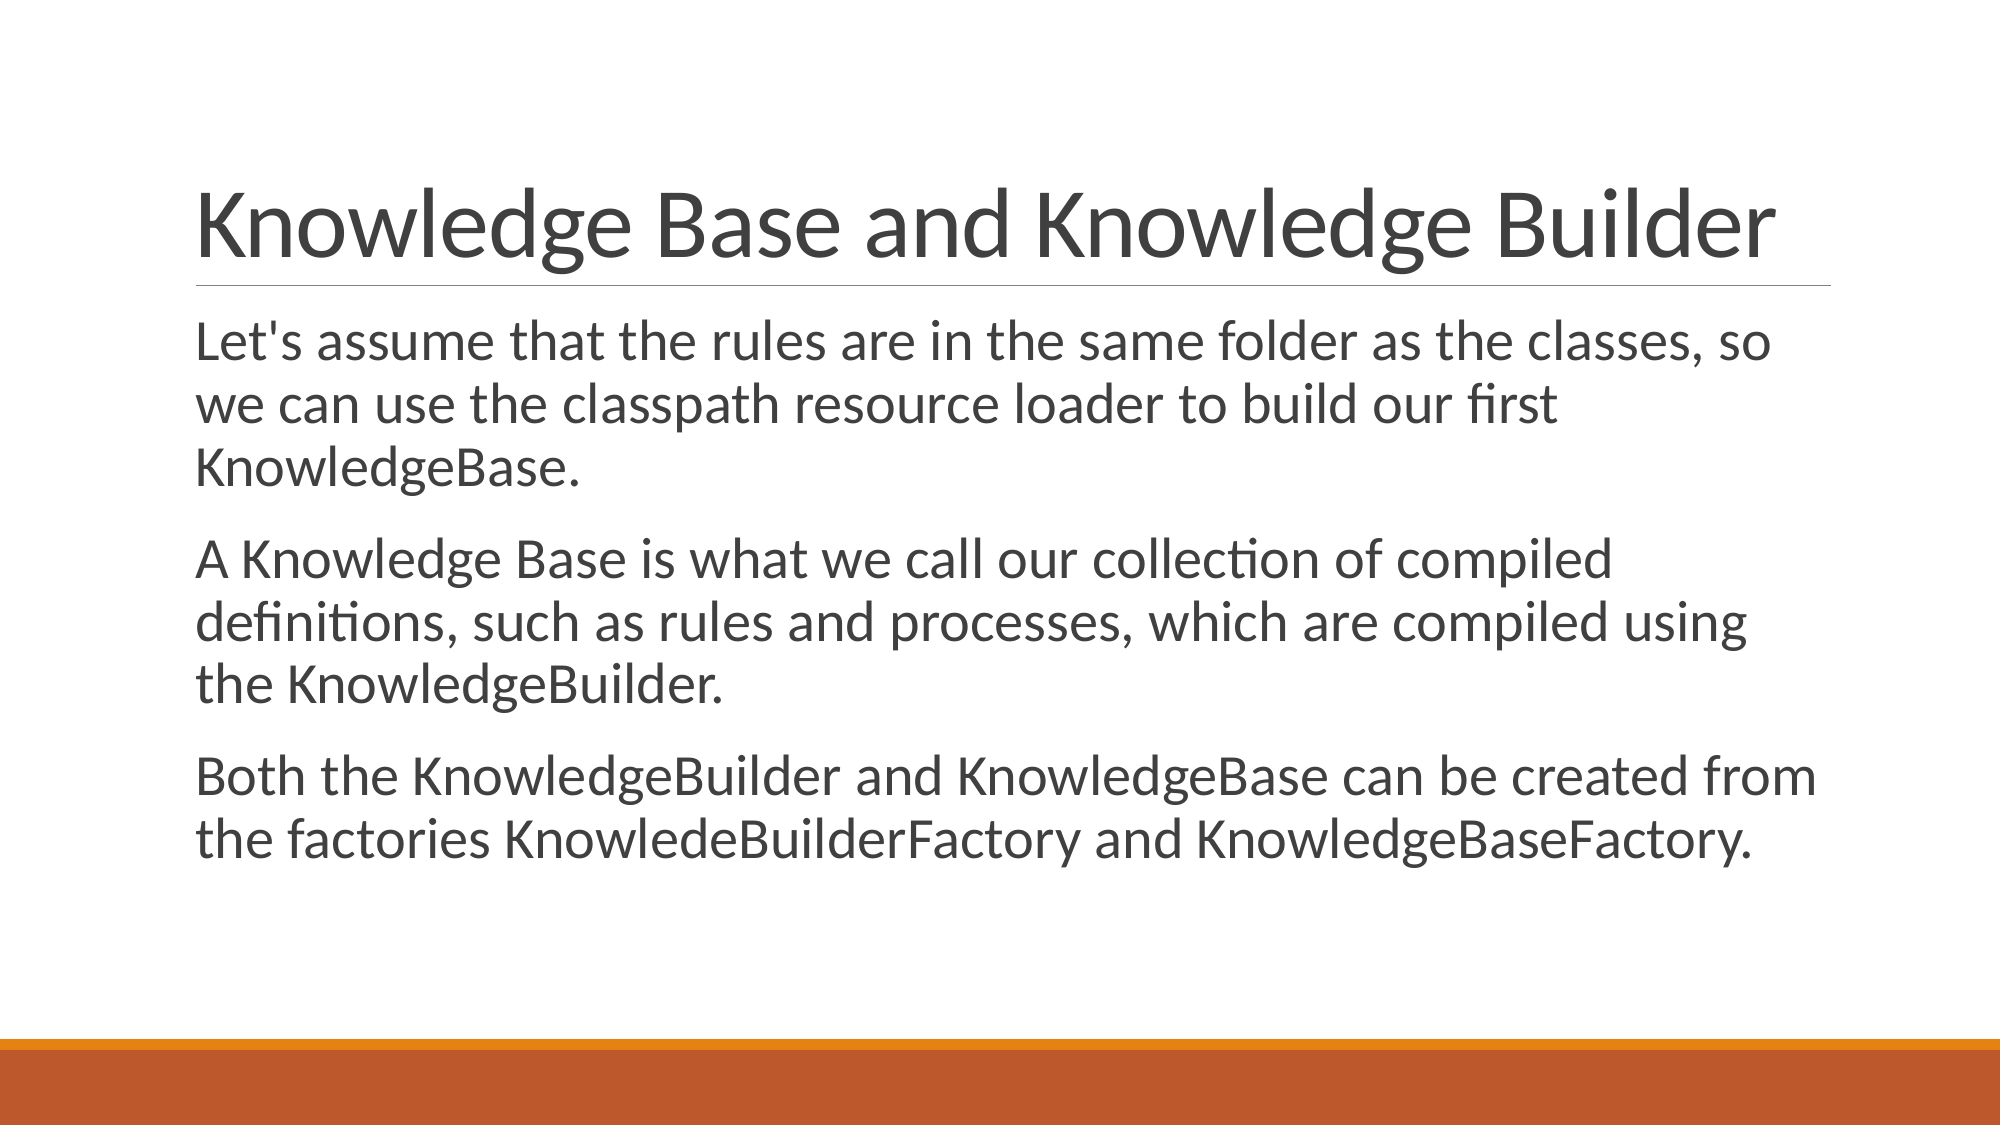

# Knowledge Base and Knowledge Builder
Let's assume that the rules are in the same folder as the classes, so we can use the classpath resource loader to build our first KnowledgeBase.
A Knowledge Base is what we call our collection of compiled definitions, such as rules and processes, which are compiled using the KnowledgeBuilder.
Both the KnowledgeBuilder and KnowledgeBase can be created from the factories KnowledeBuilderFactory and KnowledgeBaseFactory.